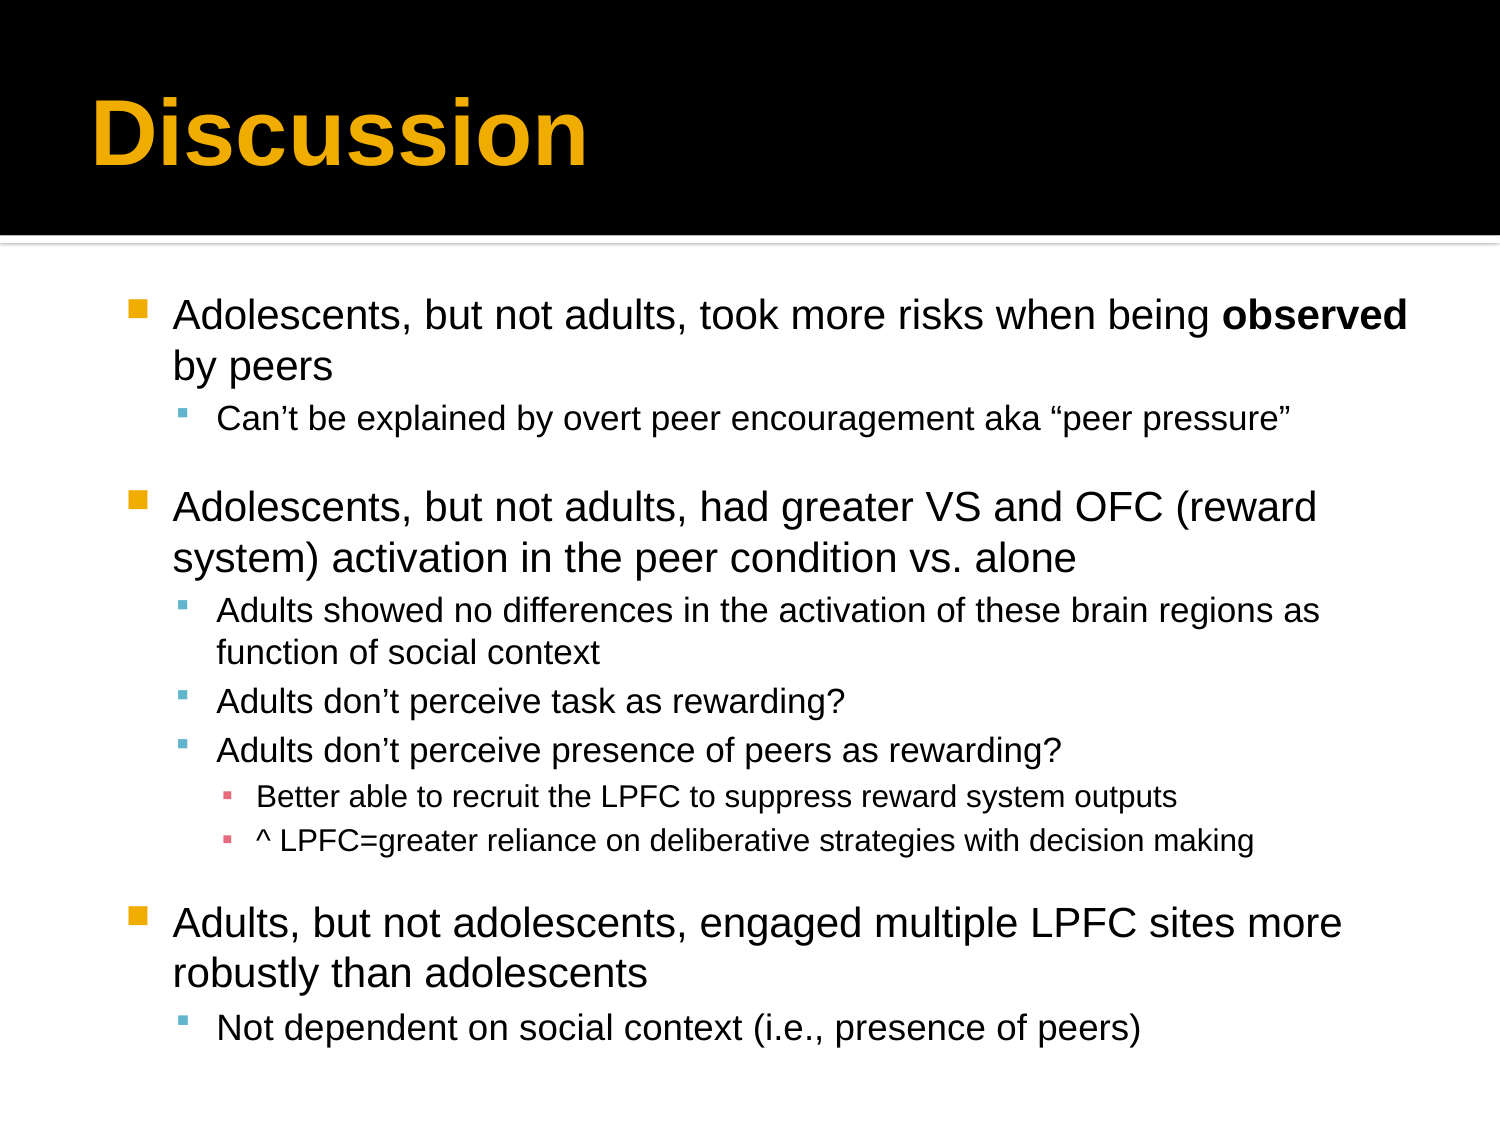

# Discussion
Adolescents, but not adults, took more risks when being observed by peers
Can’t be explained by overt peer encouragement aka “peer pressure”
Adolescents, but not adults, had greater VS and OFC (reward system) activation in the peer condition vs. alone
Adults showed no differences in the activation of these brain regions as function of social context
Adults don’t perceive task as rewarding?
Adults don’t perceive presence of peers as rewarding?
Better able to recruit the LPFC to suppress reward system outputs
^ LPFC=greater reliance on deliberative strategies with decision making
Adults, but not adolescents, engaged multiple LPFC sites more robustly than adolescents
Not dependent on social context (i.e., presence of peers)